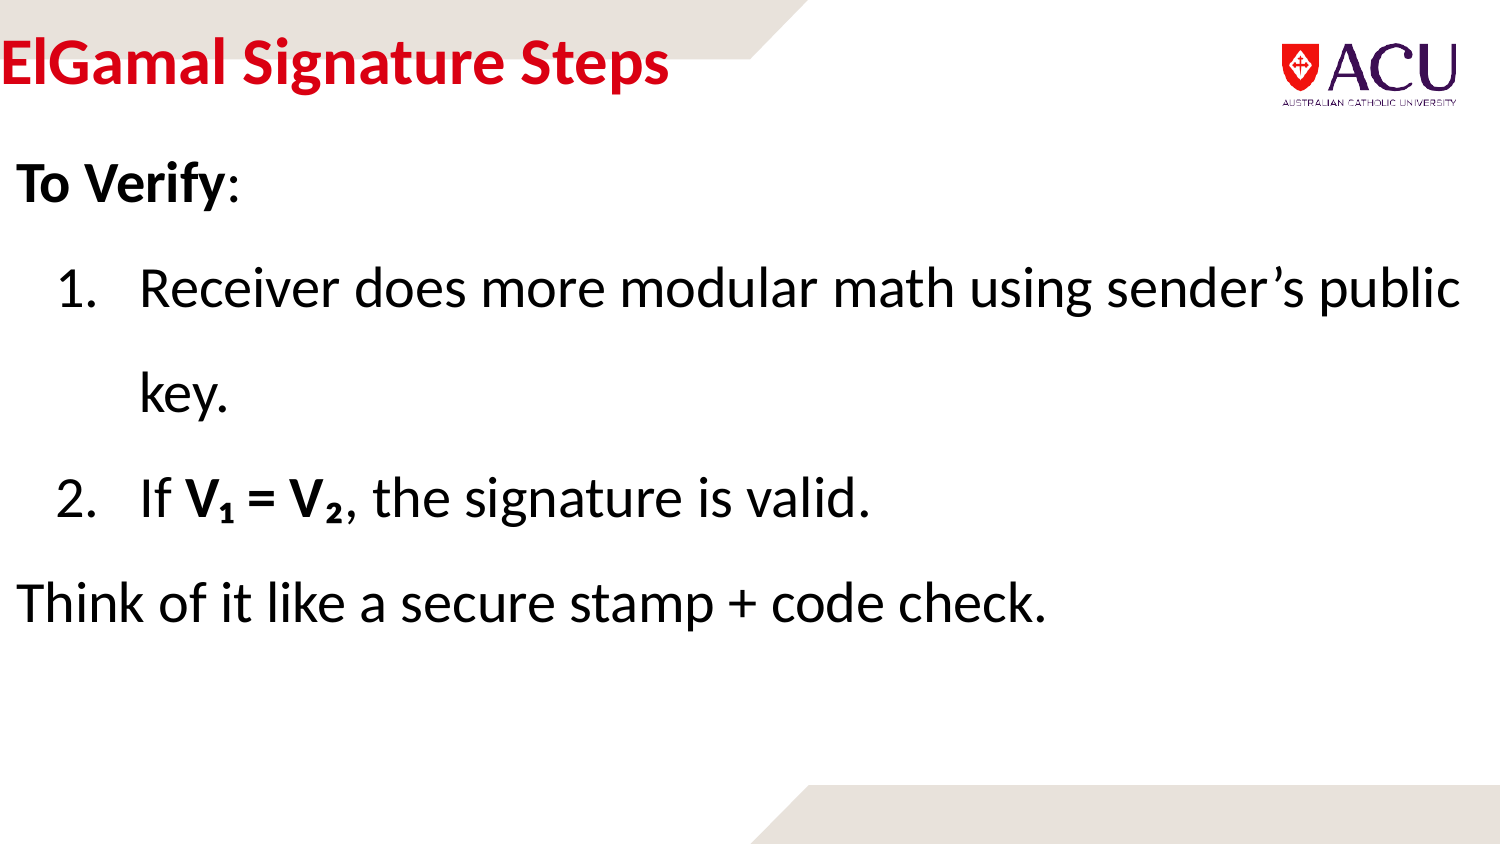

# ElGamal Signature Steps
To Verify:
Receiver does more modular math using sender’s public key.
If V₁ = V₂, the signature is valid.
Think of it like a secure stamp + code check.